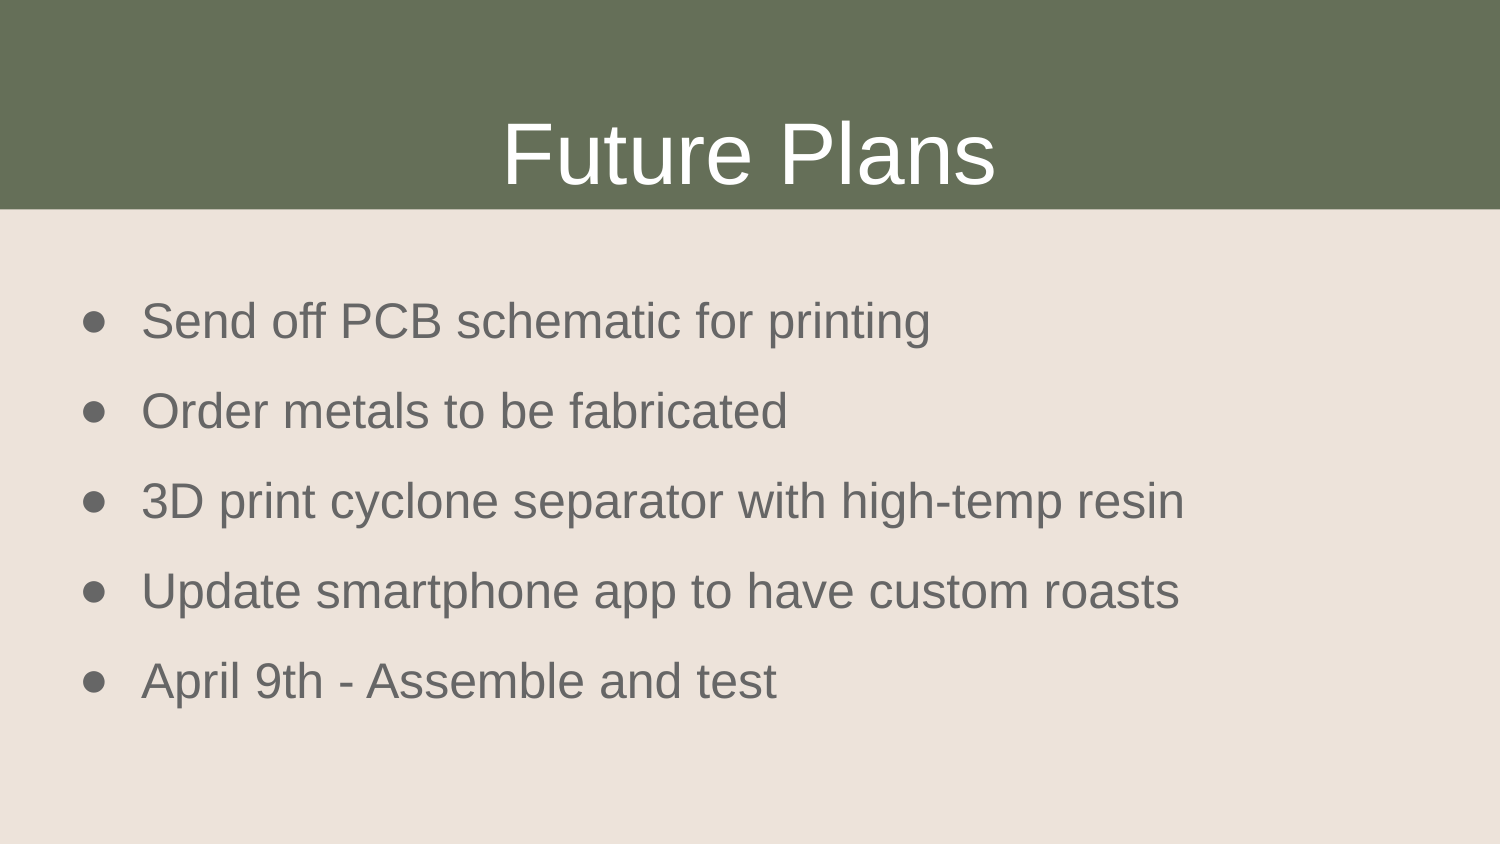

# Future Plans
Send off PCB schematic for printing
Order metals to be fabricated
3D print cyclone separator with high-temp resin
Update smartphone app to have custom roasts
April 9th - Assemble and test